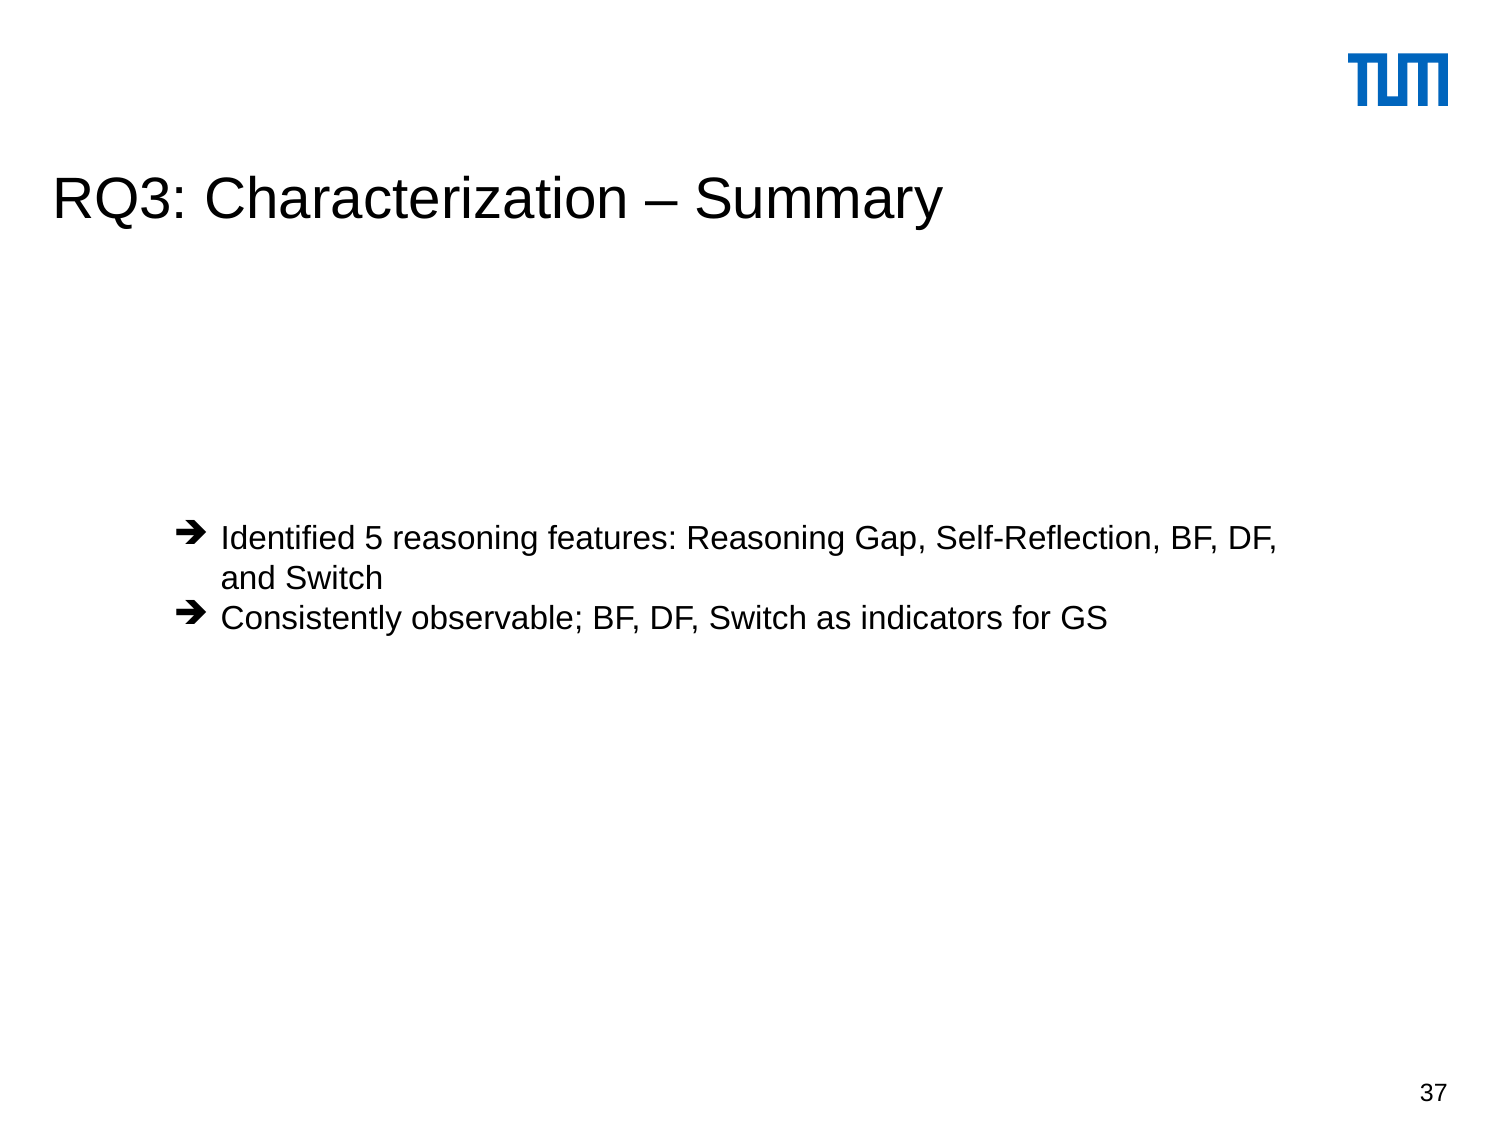

# RQ3: Characterization – Summary

Identified 5 reasoning features: Reasoning Gap, Self-Reflection, BF, DF, and Switch
Consistently observable; BF, DF, Switch as indicators for GS

37